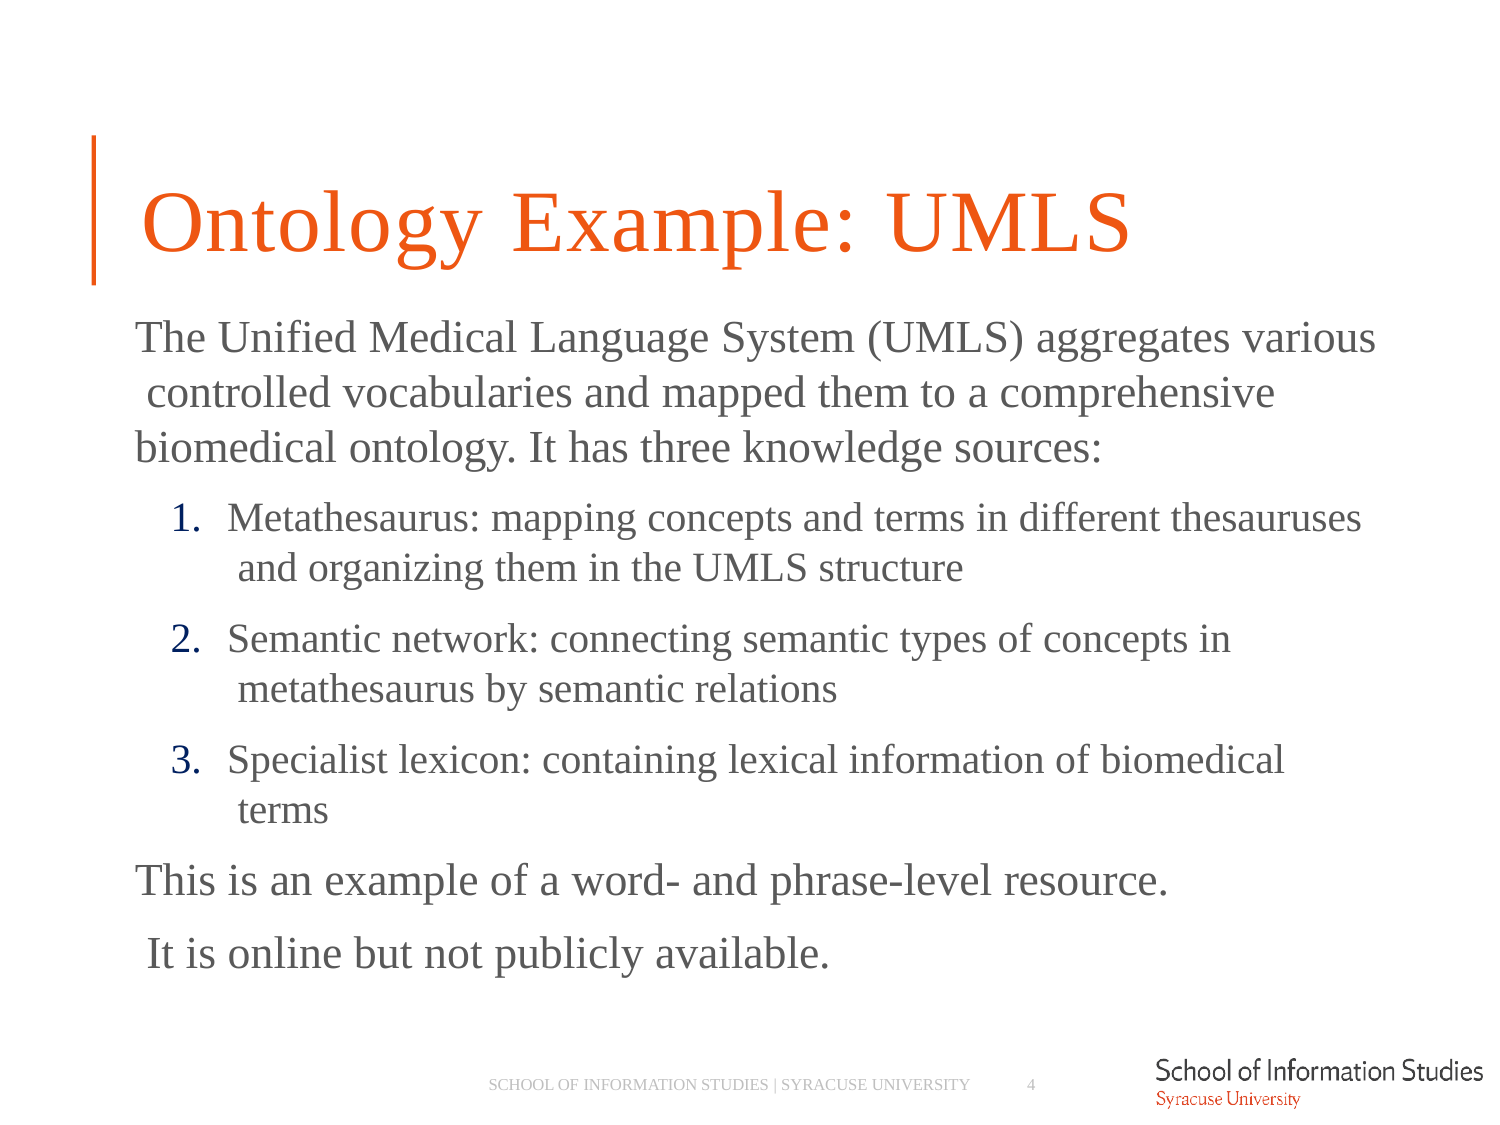

# Ontology Example: UMLS
The Unified Medical Language System (UMLS) aggregates various  controlled vocabularies and mapped them to a comprehensive  biomedical ontology. It has three knowledge sources:
Metathesaurus: mapping concepts and terms in different thesauruses  and organizing them in the UMLS structure
Semantic network: connecting semantic types of concepts in  metathesaurus by semantic relations
Specialist lexicon: containing lexical information of biomedical  terms
This is an example of a word- and phrase-level resource.  It is online but not publicly available.
SCHOOL OF INFORMATION STUDIES | SYRACUSE UNIVERSITY
4